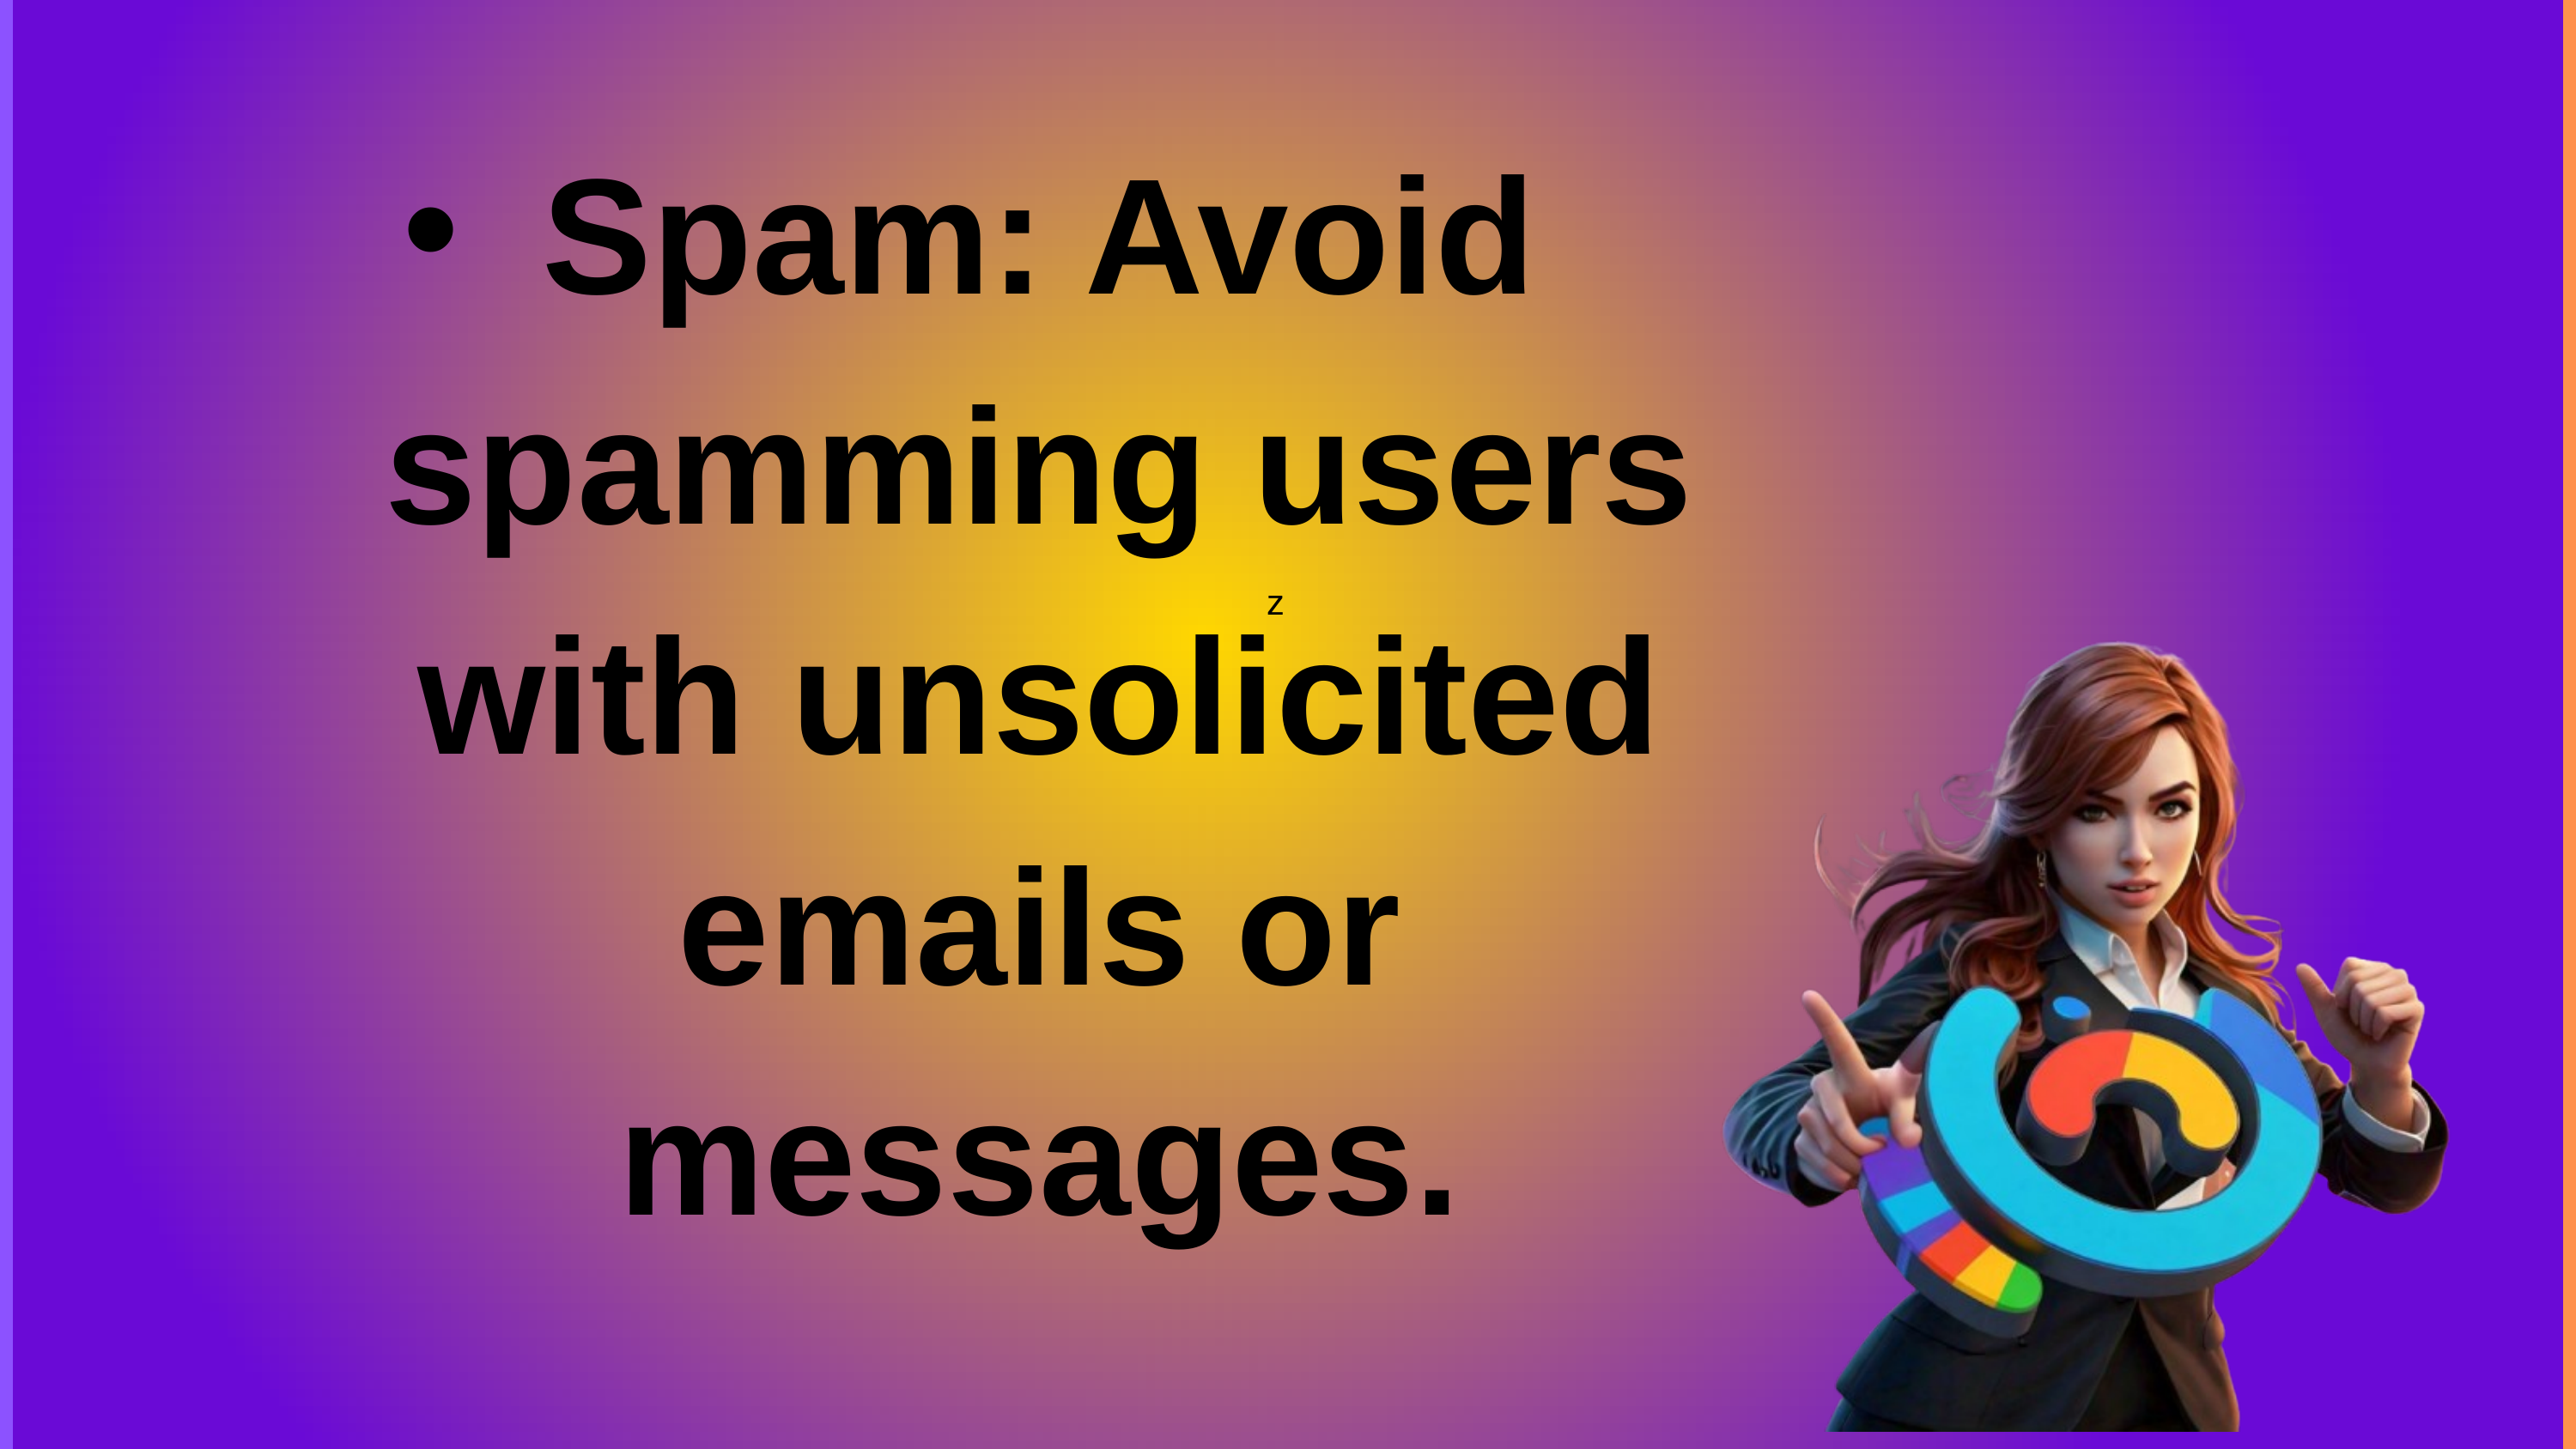

Spam: Avoid spamming users with unsolicited emails or messages.

z

78